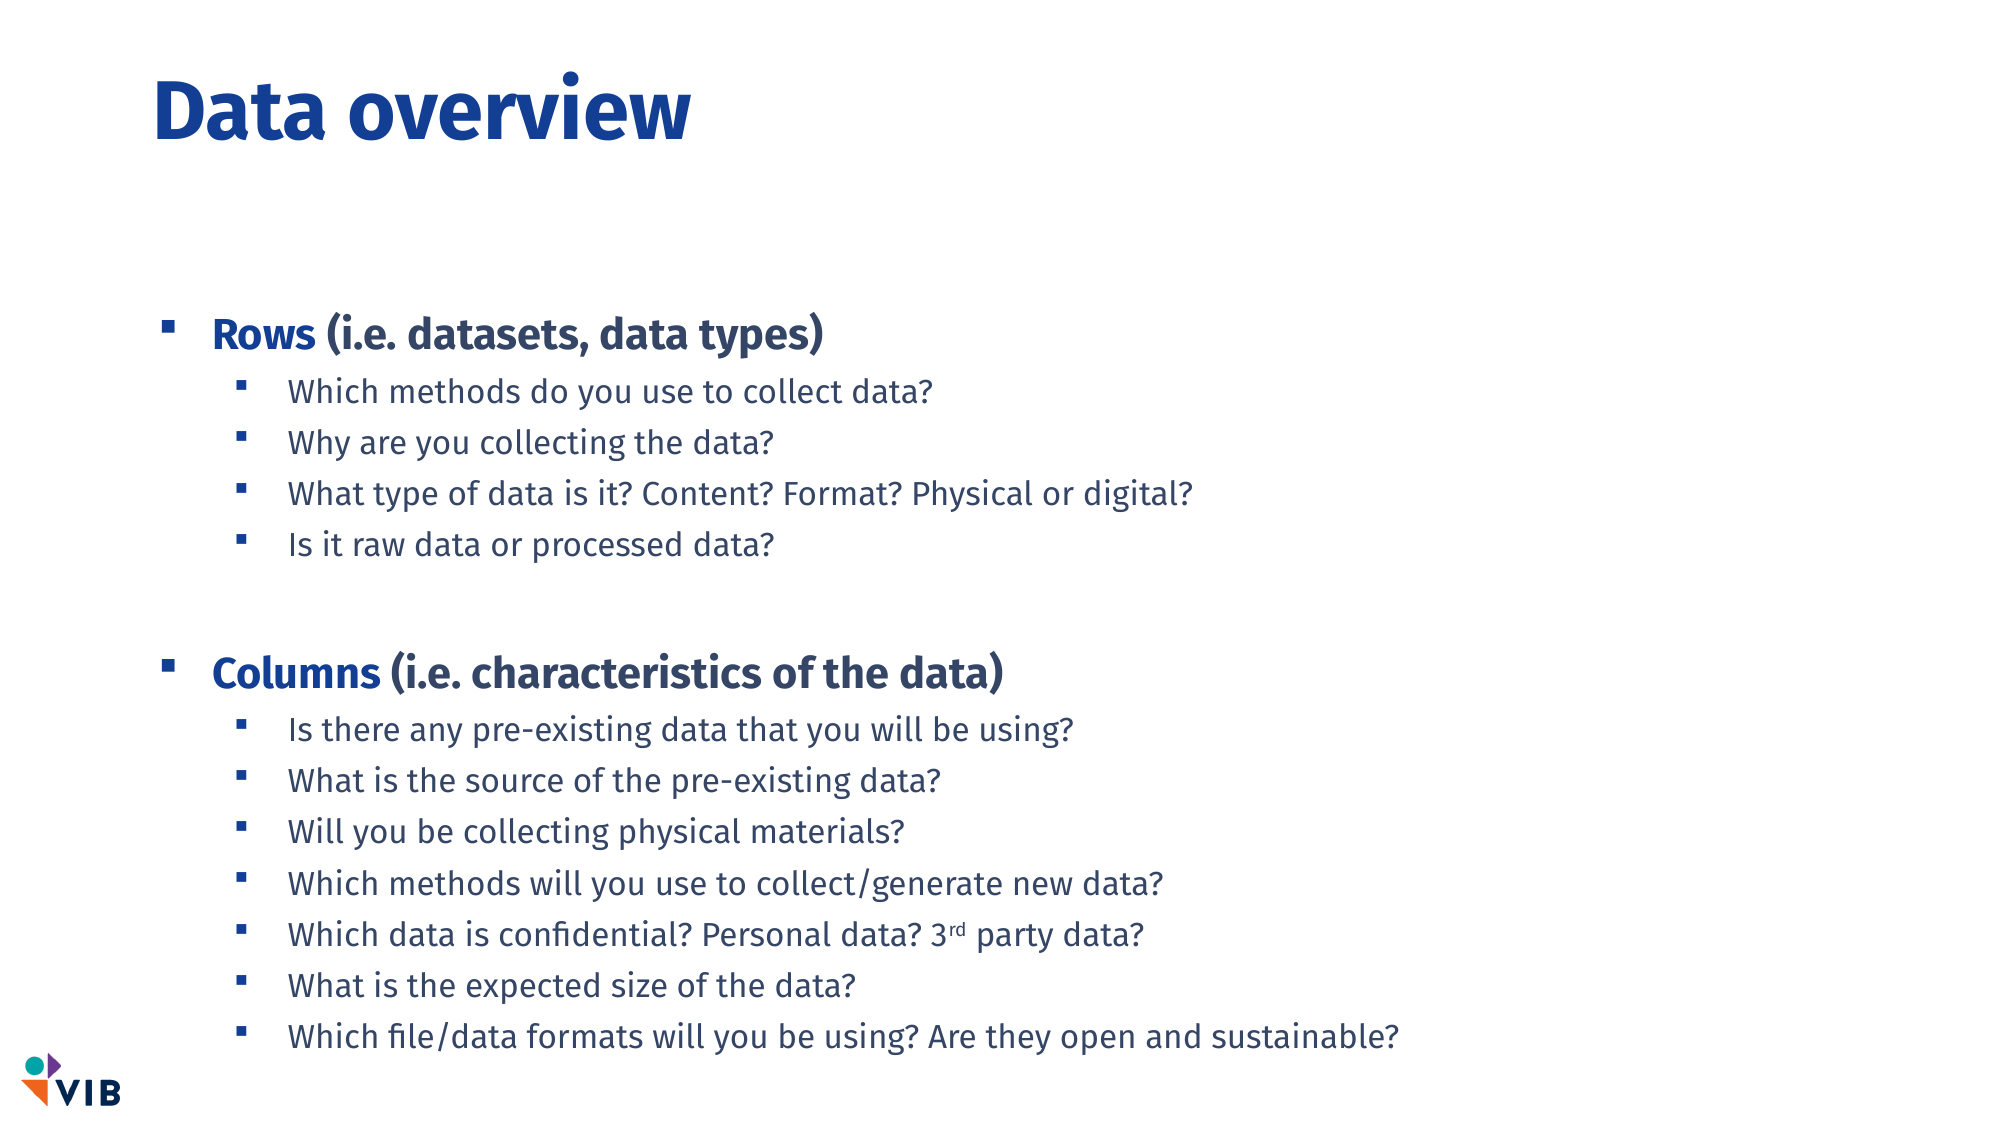

# Data overview
Rows (i.e. datasets, data types)
Which methods do you use to collect data?
Why are you collecting the data?
What type of data is it? Content? Format? Physical or digital?
Is it raw data or processed data?

Columns (i.e. characteristics of the data)
Is there any pre-existing data that you will be using?
What is the source of the pre-existing data?
Will you be collecting physical materials?
Which methods will you use to collect/generate new data?
Which data is confidential? Personal data? 3rd party data?
What is the expected size of the data?
Which file/data formats will you be using? Are they open and sustainable?

105